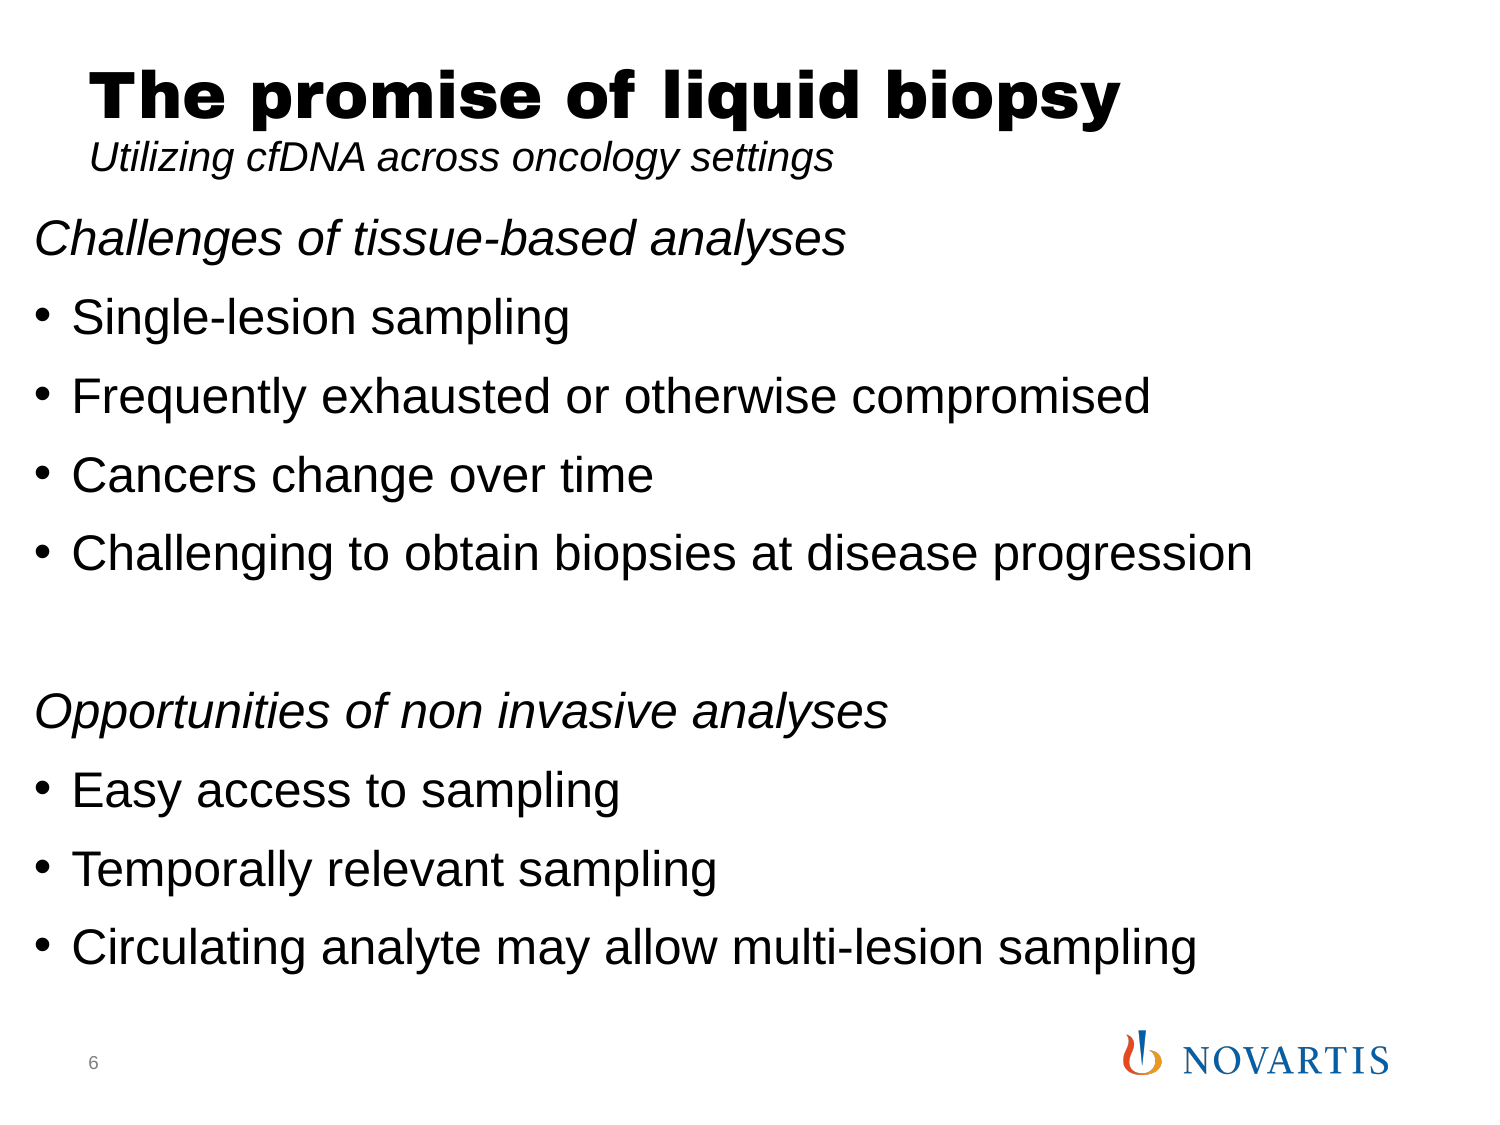

# The promise of liquid biopsy
Utilizing cfDNA across oncology settings
Challenges of tissue-based analyses
Single-lesion sampling
Frequently exhausted or otherwise compromised
Cancers change over time
Challenging to obtain biopsies at disease progression

Opportunities of non invasive analyses
Easy access to sampling
Temporally relevant sampling
Circulating analyte may allow multi-lesion sampling
6